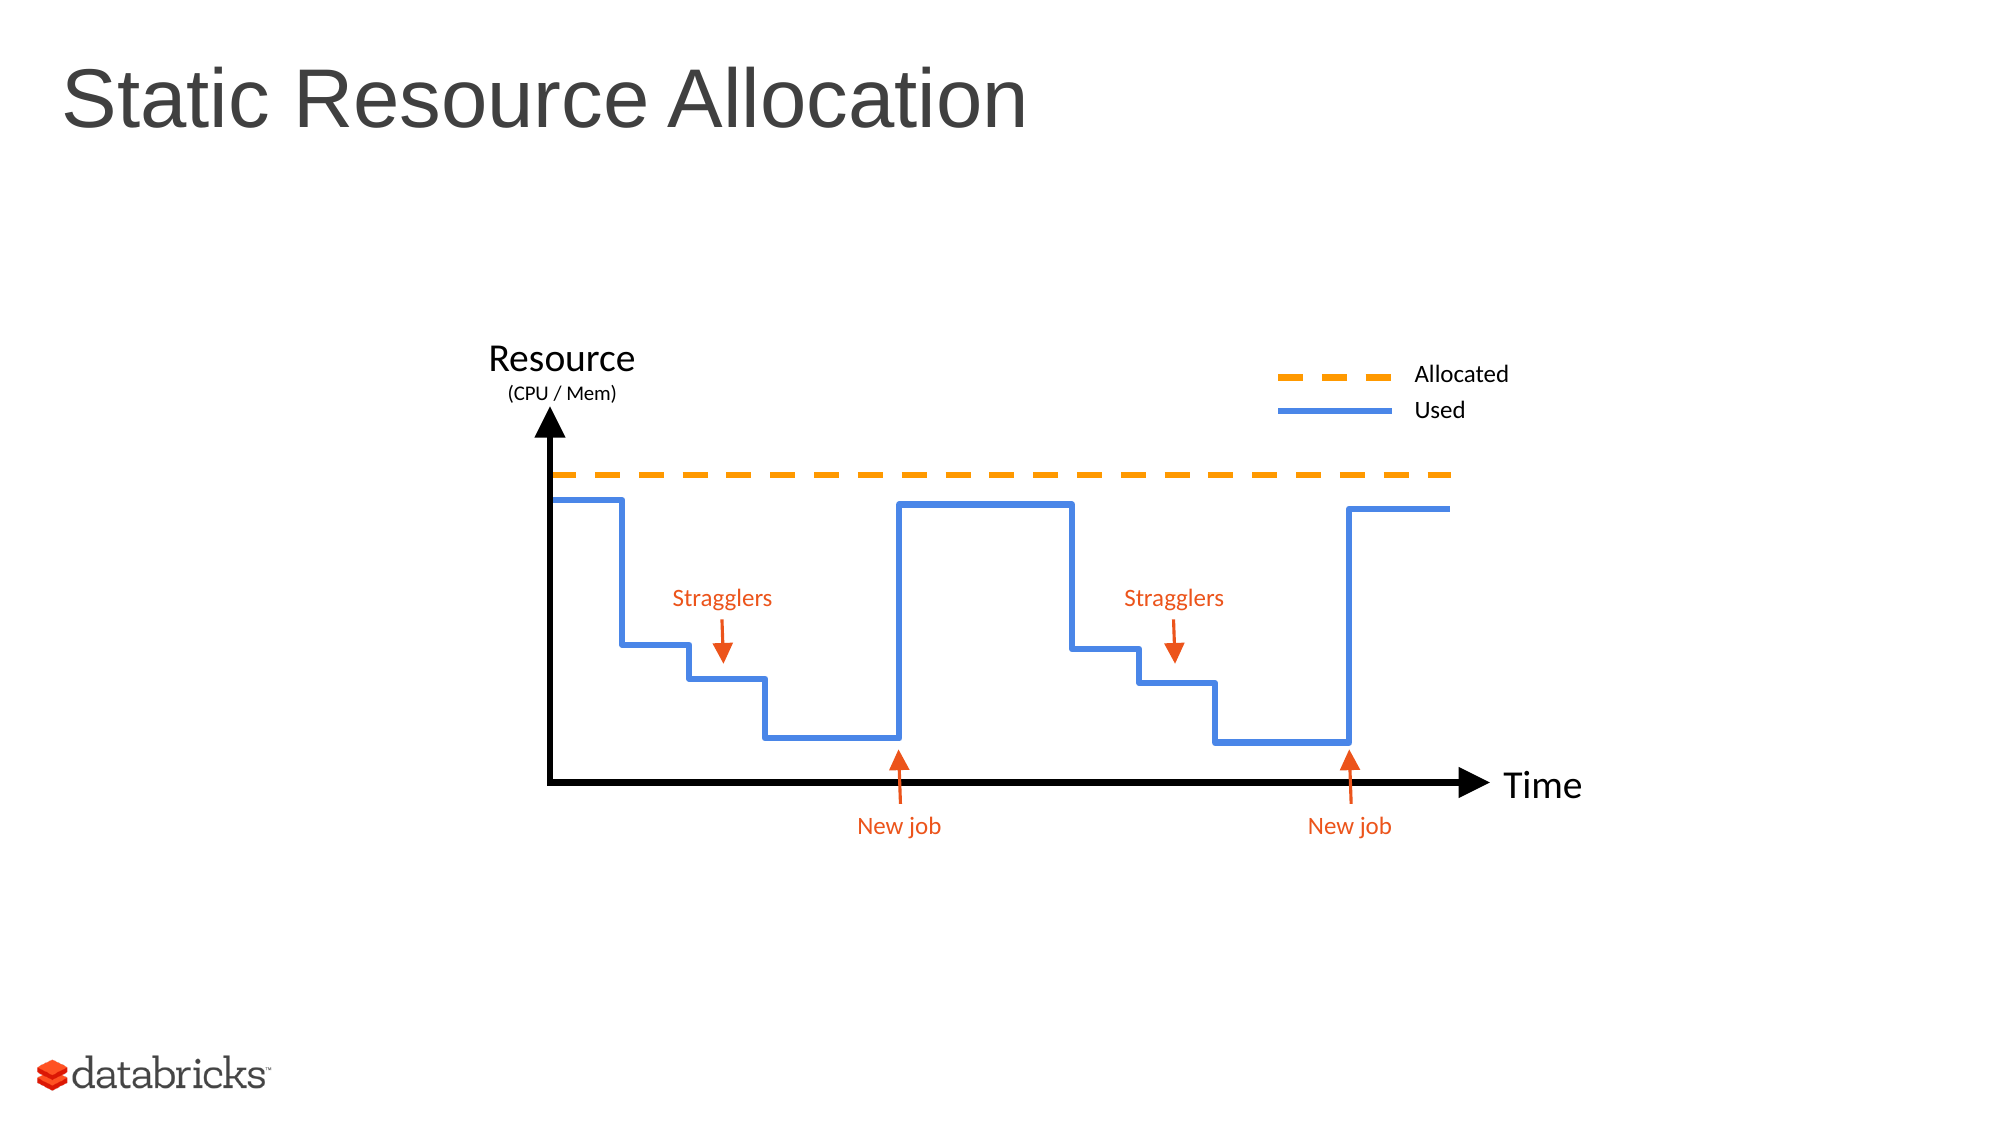

# Static Resource Allocation
Resource
(CPU / Mem)
Allocated
Used

Stragglers
Stragglers
Time
New job
New job